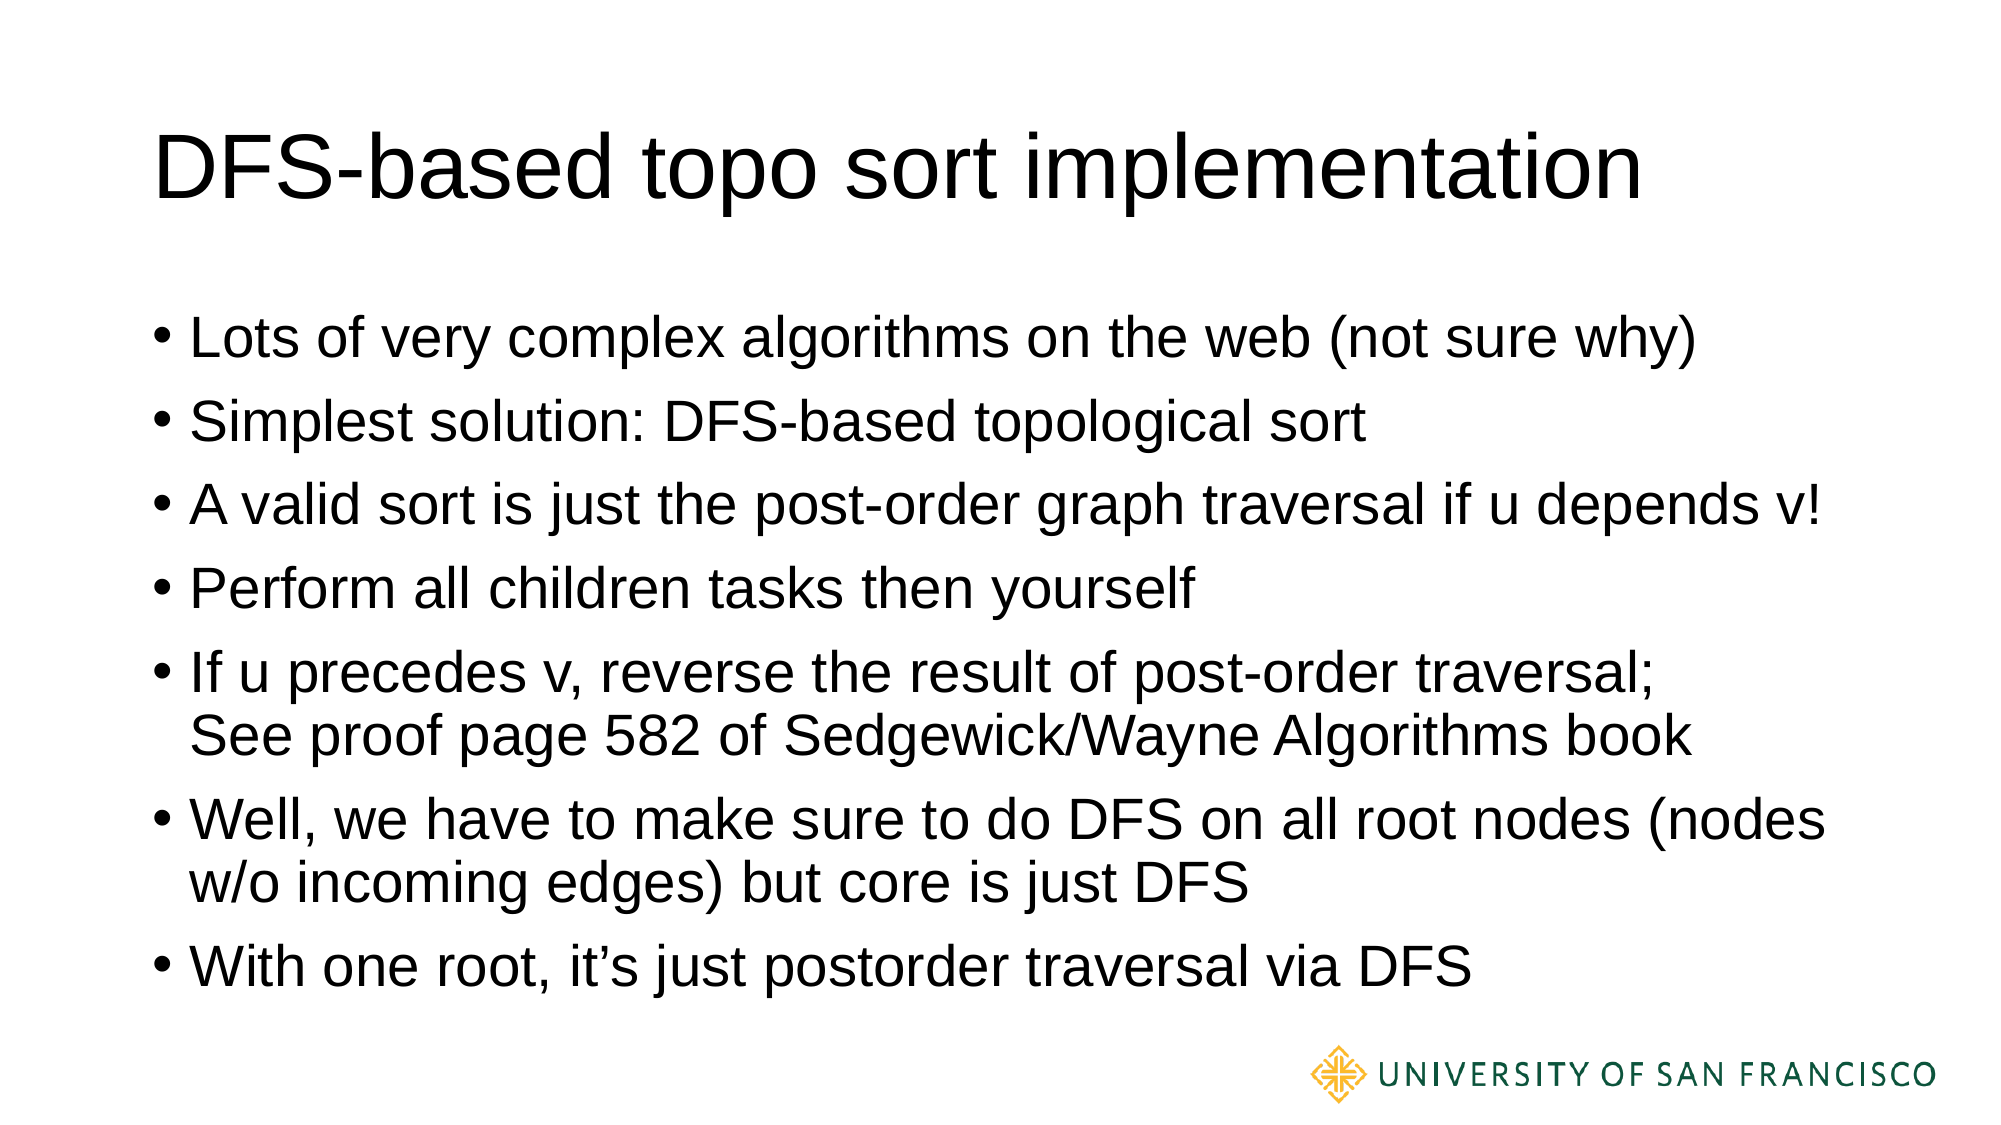

# DFS-based topo sort implementation
Lots of very complex algorithms on the web (not sure why)
Simplest solution: DFS-based topological sort
A valid sort is just the post-order graph traversal if u depends v!
Perform all children tasks then yourself
If u precedes v, reverse the result of post-order traversal;
See proof page 582 of Sedgewick/Wayne Algorithms book
Well, we have to make sure to do DFS on all root nodes (nodes w/o incoming edges) but core is just DFS
With one root, it’s just postorder traversal via DFS